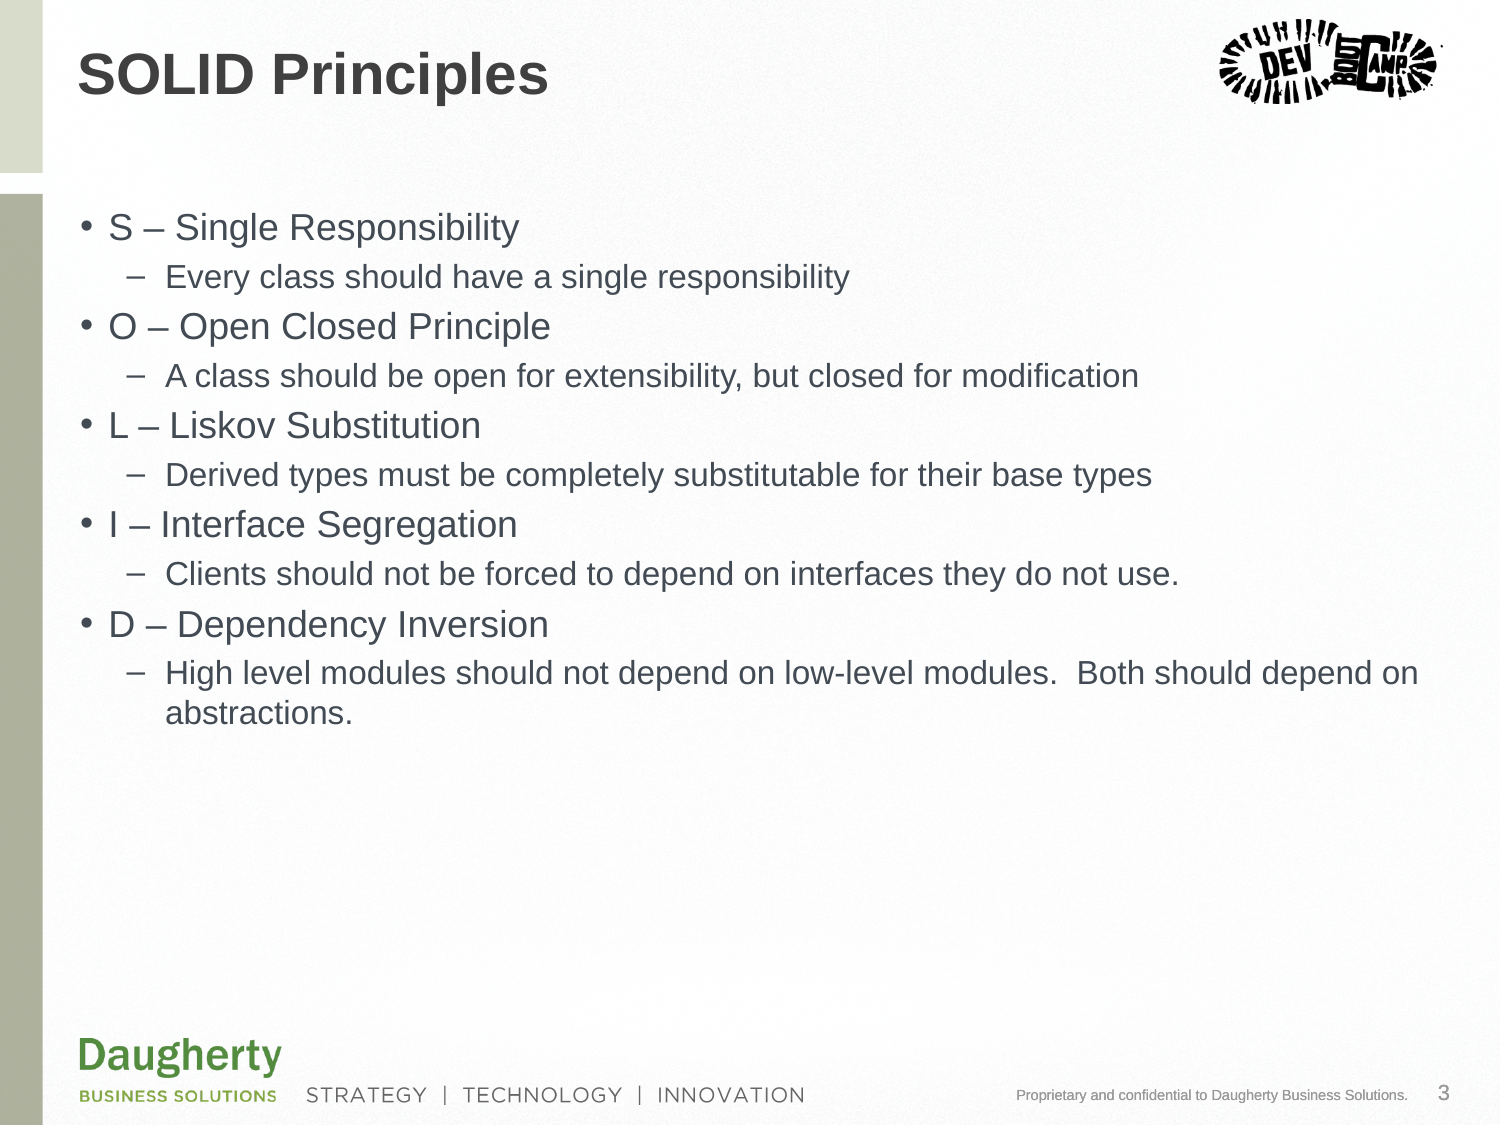

# SOLID Principles

S – Single Responsibility
Every class should have a single responsibility
O – Open Closed Principle
A class should be open for extensibility, but closed for modification
L – Liskov Substitution
Derived types must be completely substitutable for their base types
I – Interface Segregation
Clients should not be forced to depend on interfaces they do not use.
D – Dependency Inversion
High level modules should not depend on low-level modules.  Both should depend on abstractions.
3
Proprietary and confidential to Daugherty Business Solutions.